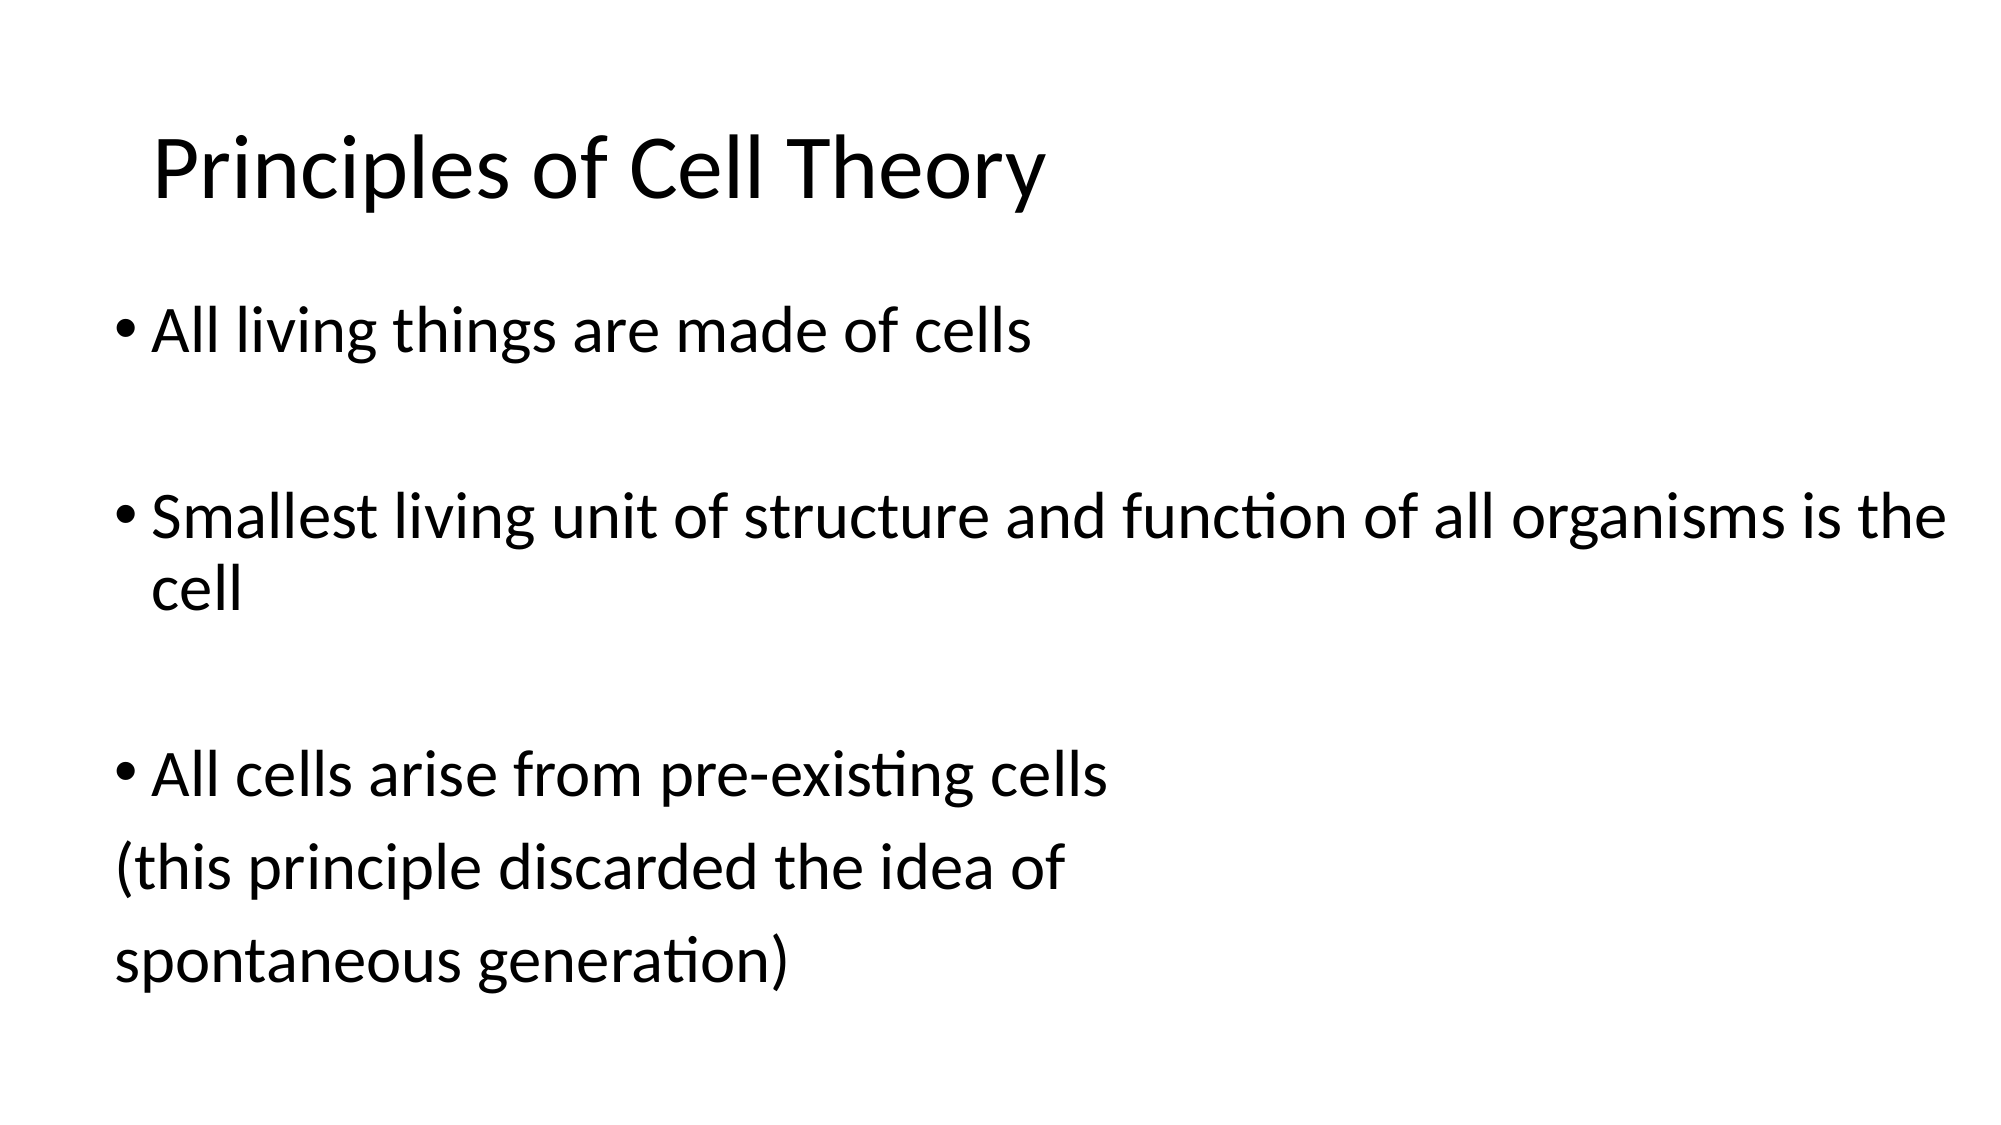

# Principles of Cell Theory
All living things are made of cells

Smallest living unit of structure and function of all organisms is the cell

All cells arise from pre-existing cells
(this principle discarded the idea of
spontaneous generation)